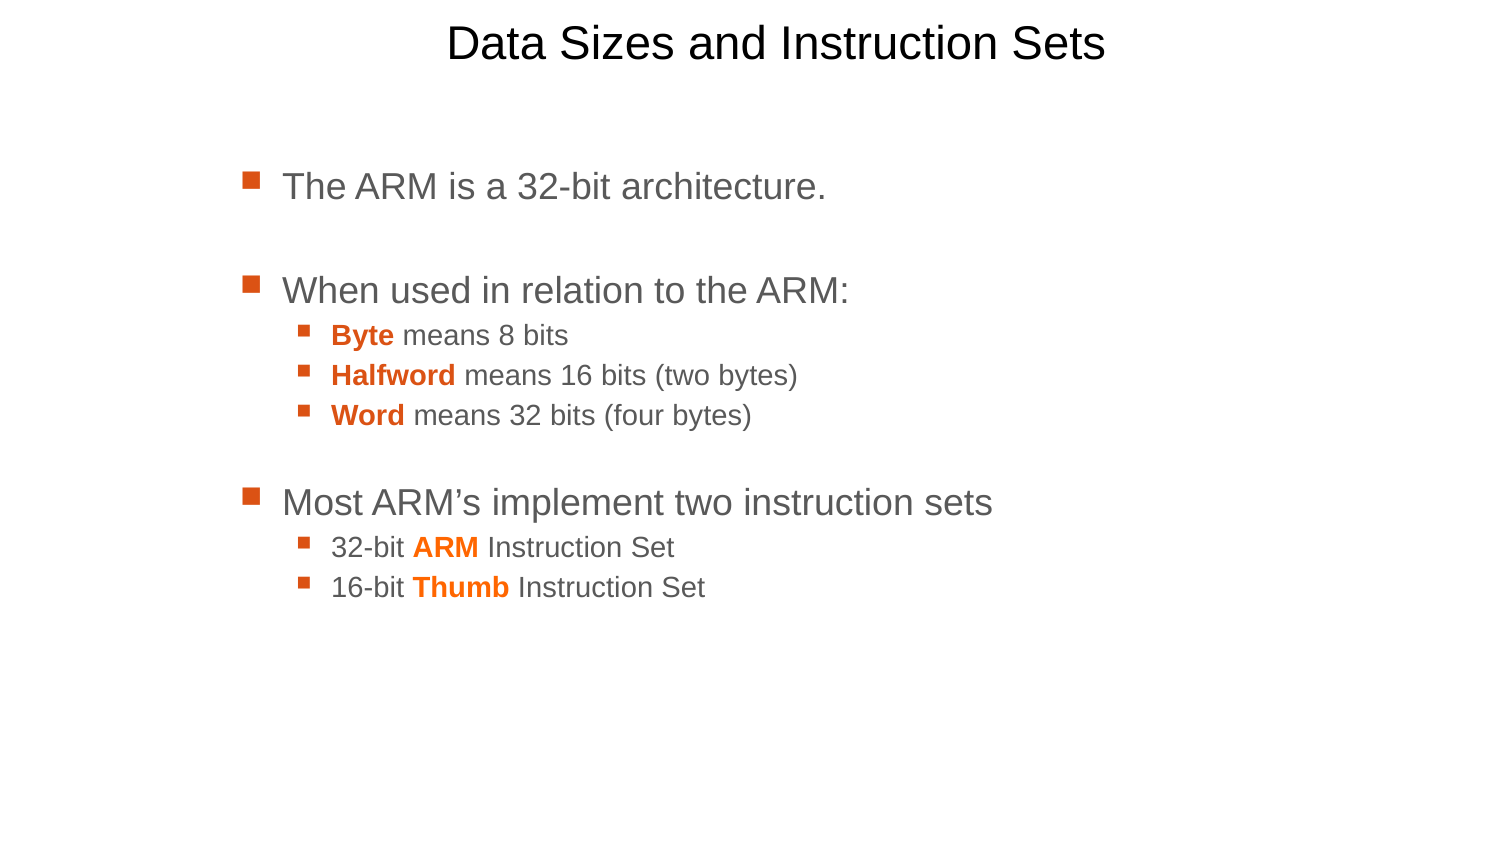

Data Sizes and Instruction Sets
The ARM is a 32-bit architecture.

When used in relation to the ARM:
Byte means 8 bits
Halfword means 16 bits (two bytes)
Word means 32 bits (four bytes)

Most ARM’s implement two instruction sets
32-bit ARM Instruction Set
16-bit Thumb Instruction Set